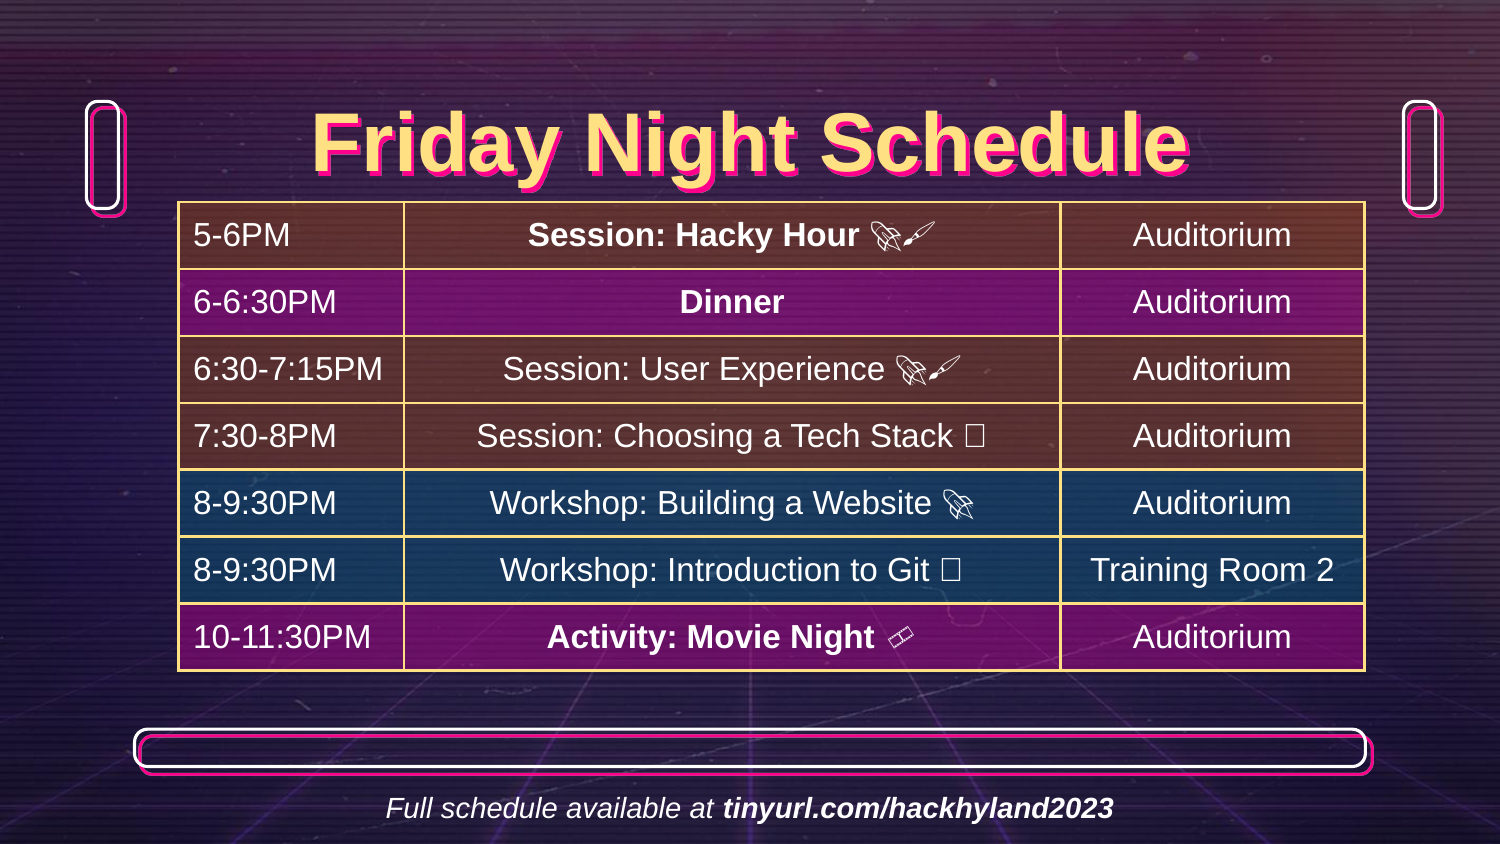

# Friday Night Schedule
| 5-6PM | Session: Hacky Hour 🚀🖌🧪 | Auditorium |
| --- | --- | --- |
| 6-6:30PM | Dinner | Auditorium |
| 6:30-7:15PM | Session: User Experience 🚀🖌🧪 | Auditorium |
| 7:30-8PM | Session: Choosing a Tech Stack 🧪 | Auditorium |
| 8-9:30PM | Workshop: Building a Website 🚀 | Auditorium |
| 8-9:30PM | Workshop: Introduction to Git 🧪 | Training Room 2 |
| 10-11:30PM | Activity: Movie Night 🎞 | Auditorium |
Full schedule available at tinyurl.com/hackhyland2023